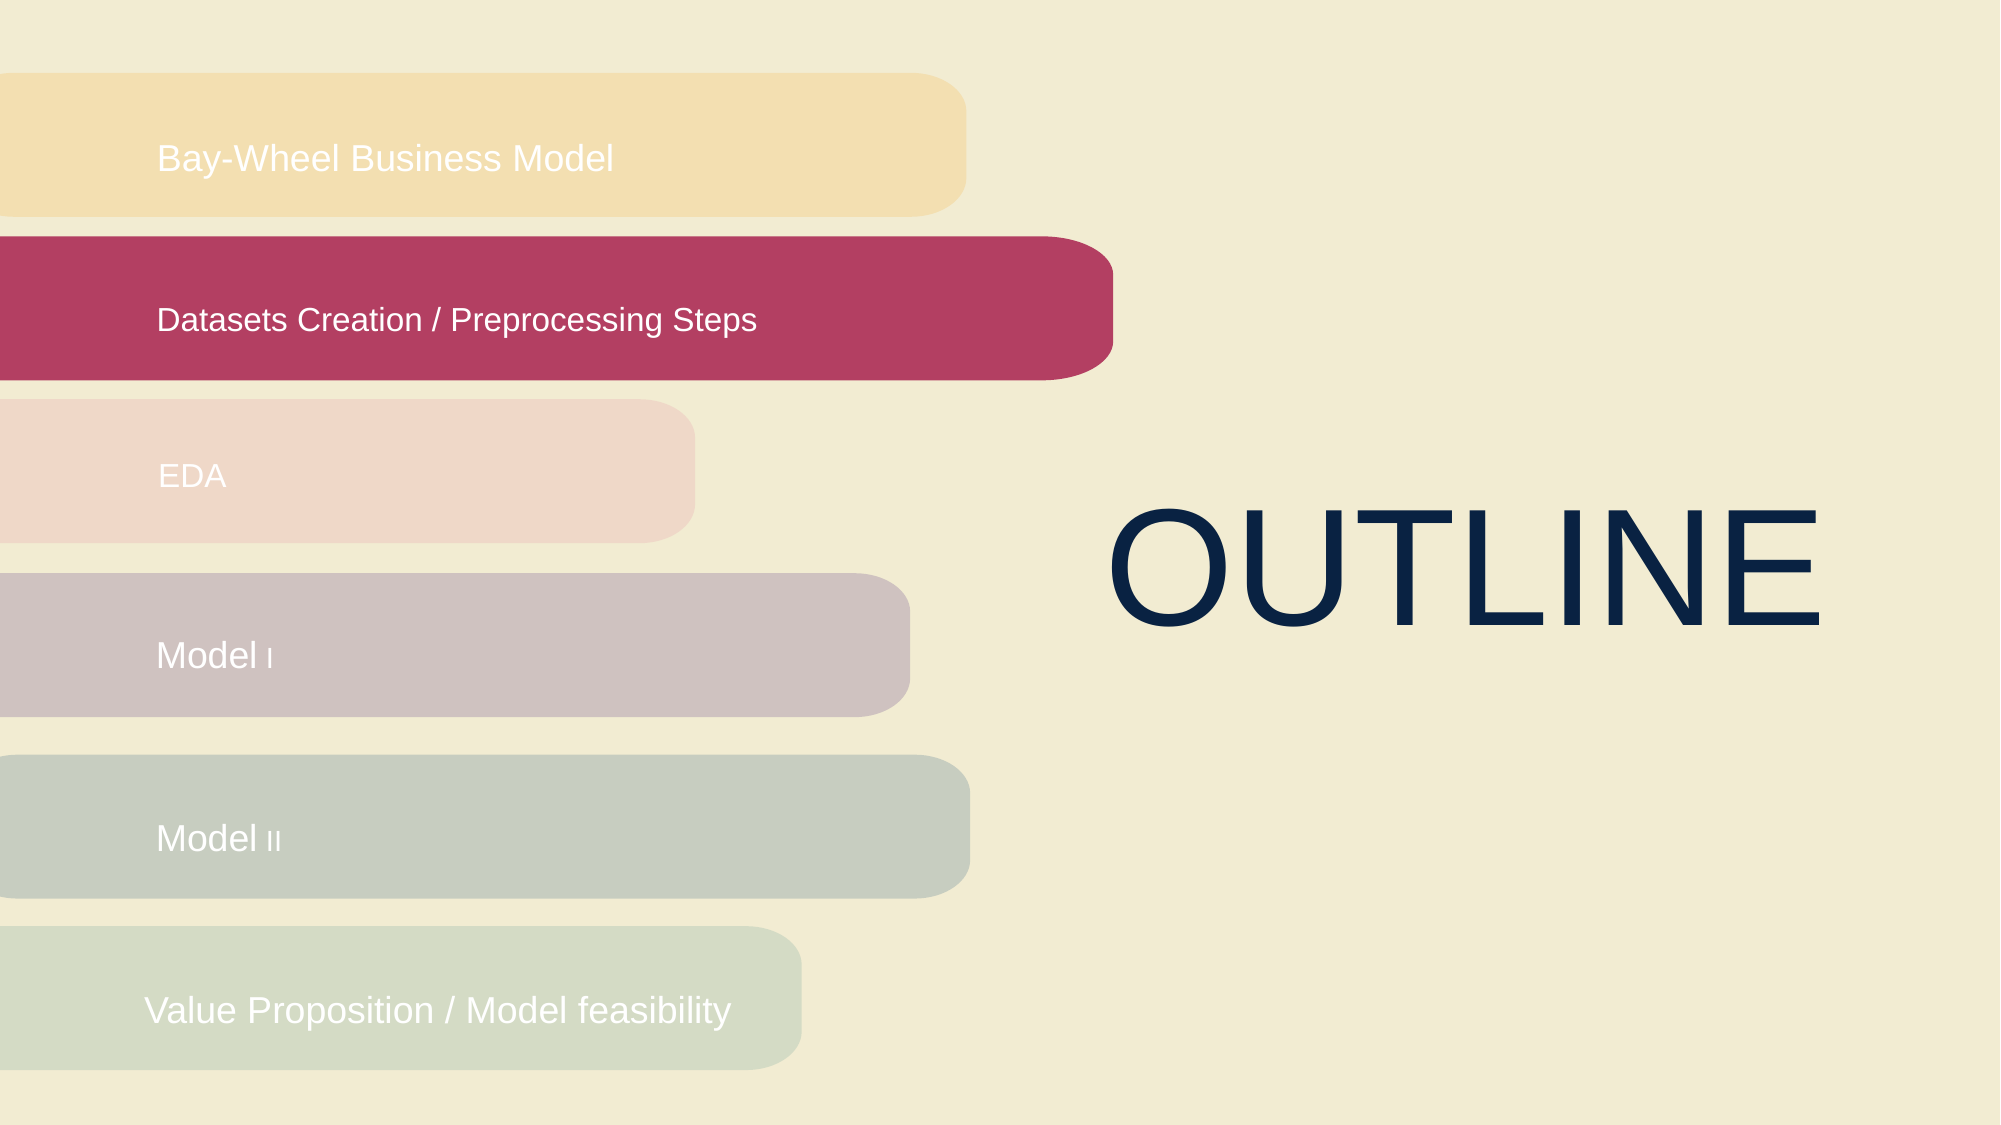

Bay-Wheel Business Model
Datasets Creation / Preprocessing Steps
# OUTLINE
EDA
Model I
Model II

Value Proposition / Model feasibility